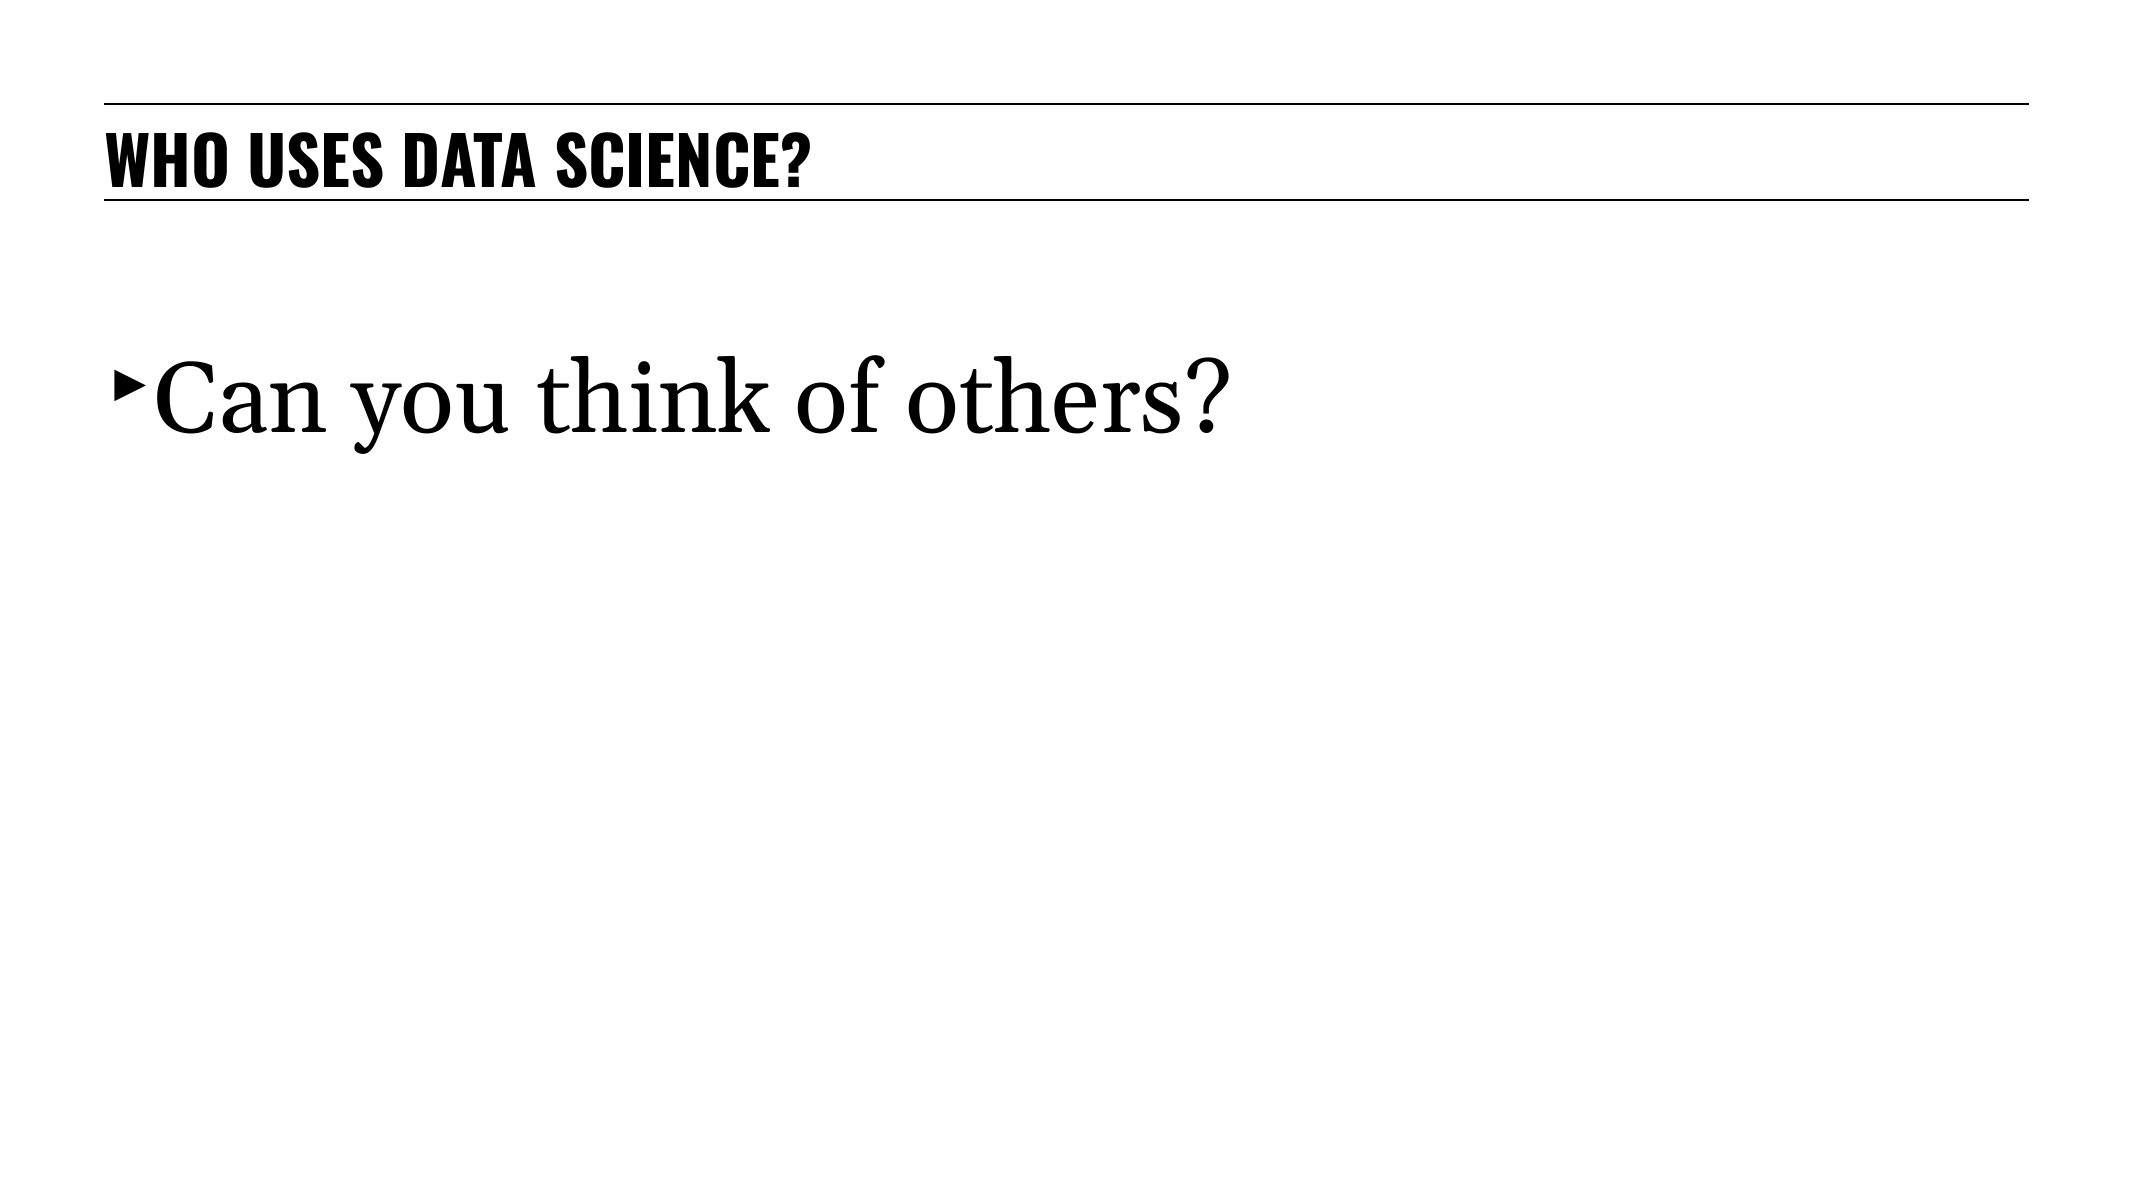

WHO USES DATA SCIENCE?

Can you think of others?